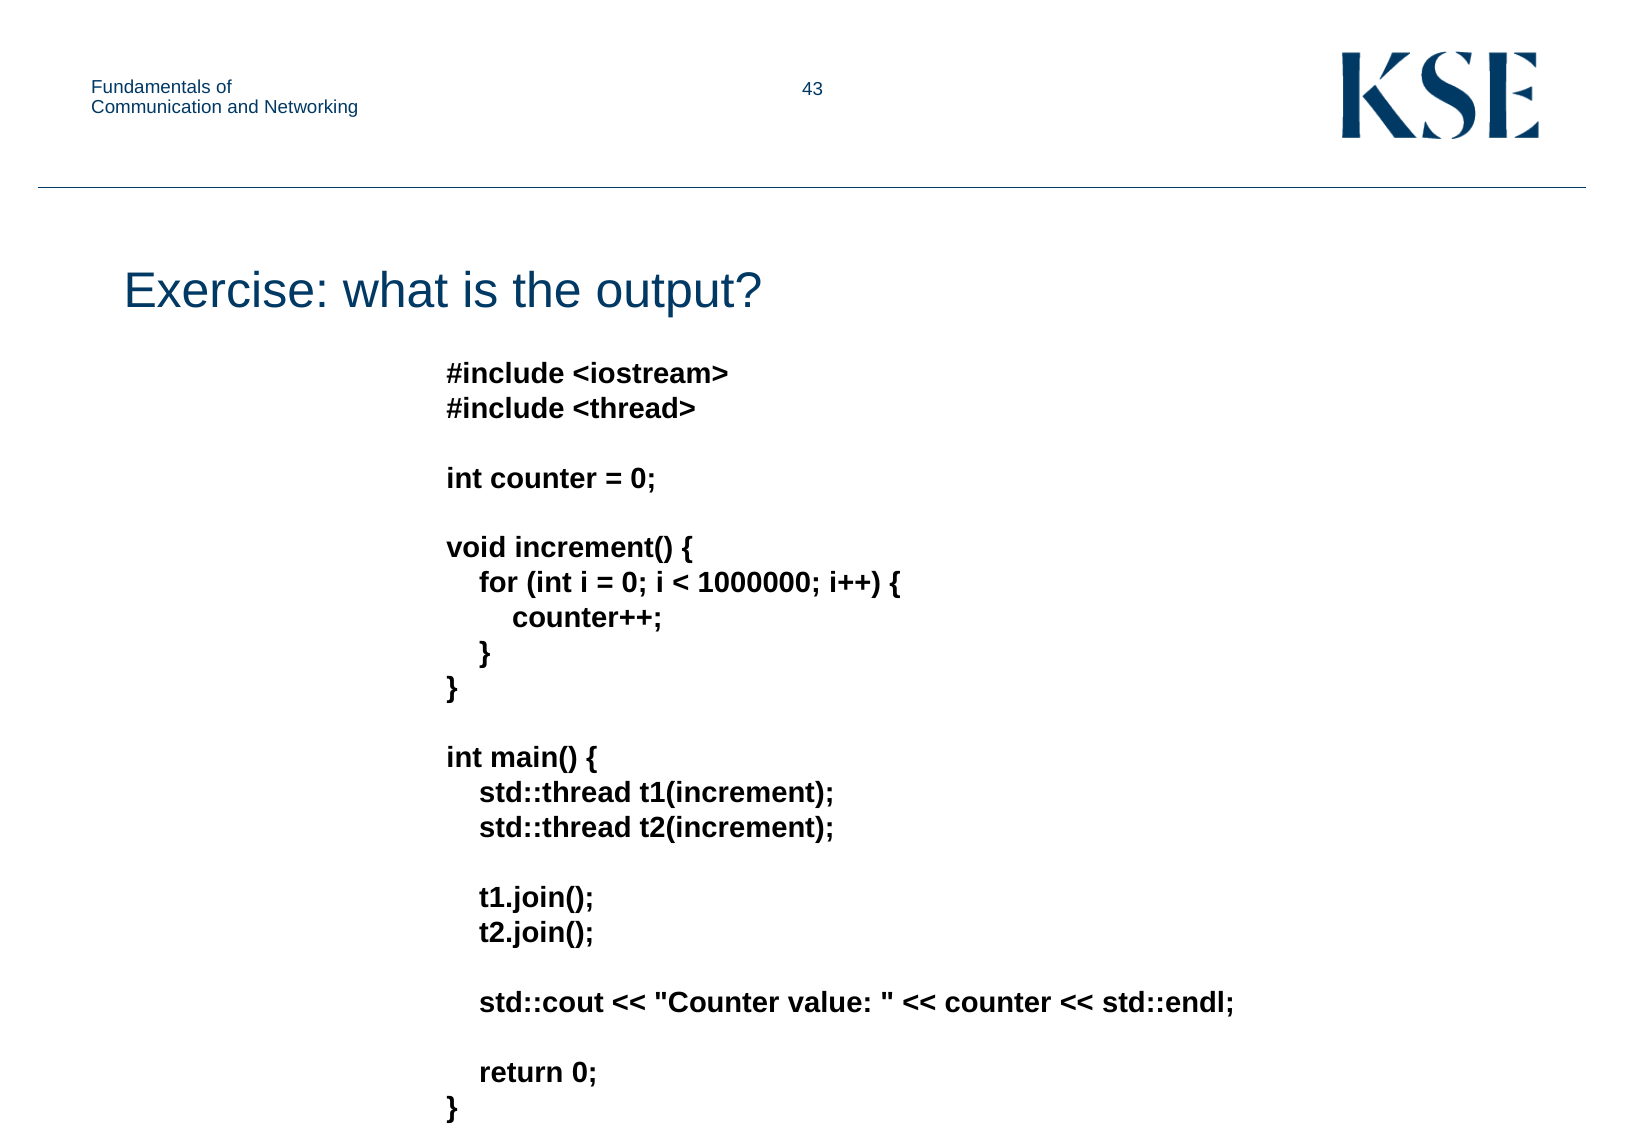

Fundamentals of Communication and Networking
Exercise: what is the output?
#include <iostream>
#include <thread>

int counter = 0;

void increment() {
    for (int i = 0; i < 1000000; i++) {
        counter++;
    }
}

int main() {
    std::thread t1(increment);
    std::thread t2(increment);

    t1.join();
    t2.join();

    std::cout << "Counter value: " << counter << std::endl;

    return 0;
}